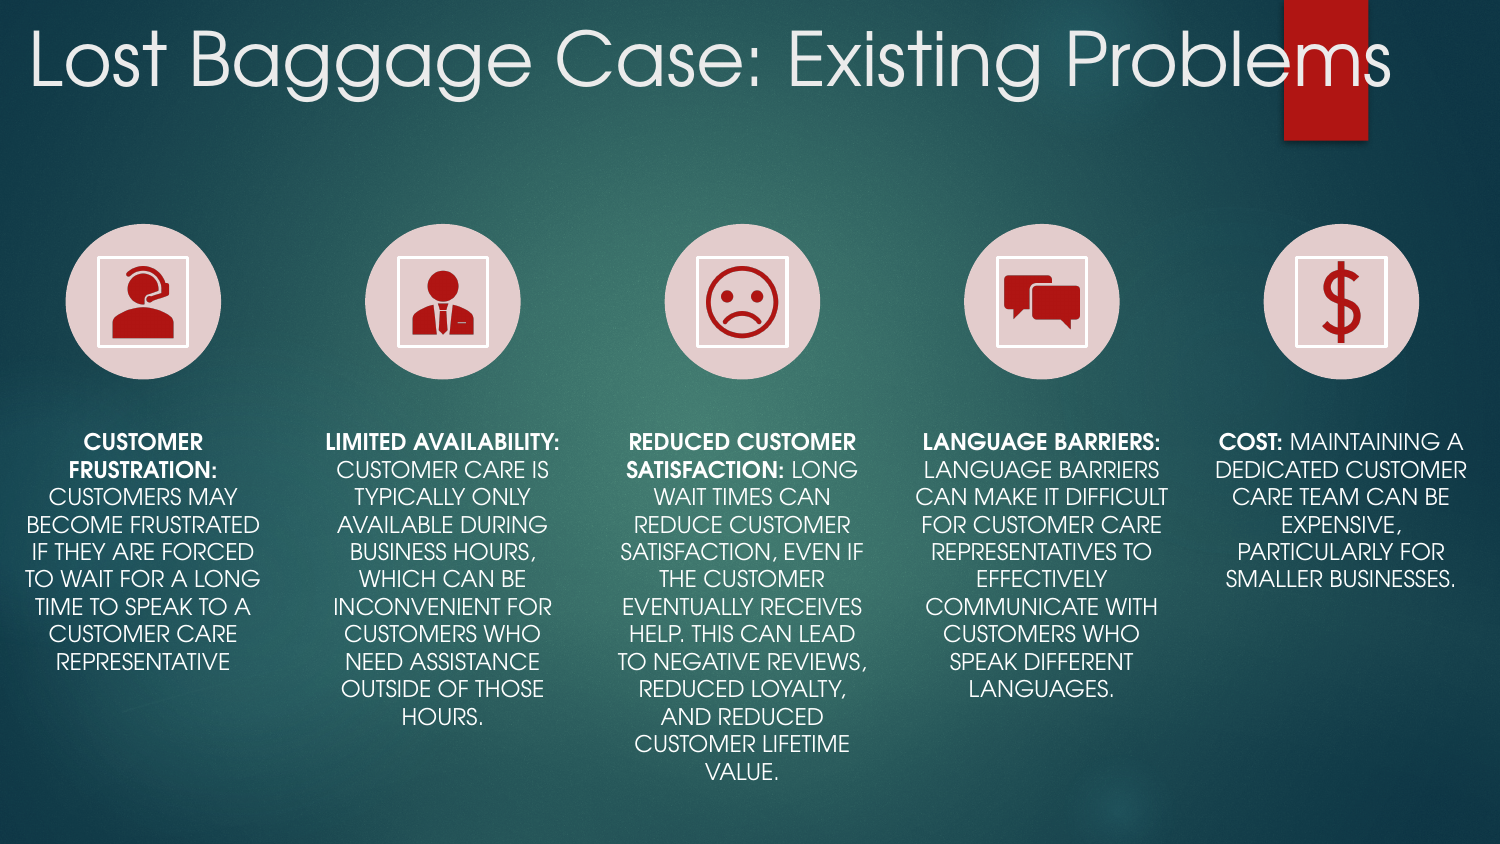

# Lost Baggage Case: Existing Problems
Customer frustration: Customers may become frustrated if they are forced to wait for a long time to speak to a customer care representative
Limited availability: Customer care is typically only available during business hours, which can be inconvenient for customers who need assistance outside of those hours.
Reduced customer satisfaction: Long wait times can reduce customer satisfaction, even if the customer eventually receives help. This can lead to negative reviews, reduced loyalty, and reduced customer lifetime value.
Language barriers: Language barriers can make it difficult for customer care representatives to effectively communicate with customers who speak different languages.
Cost: Maintaining a dedicated customer care team can be expensive, particularly for smaller businesses.